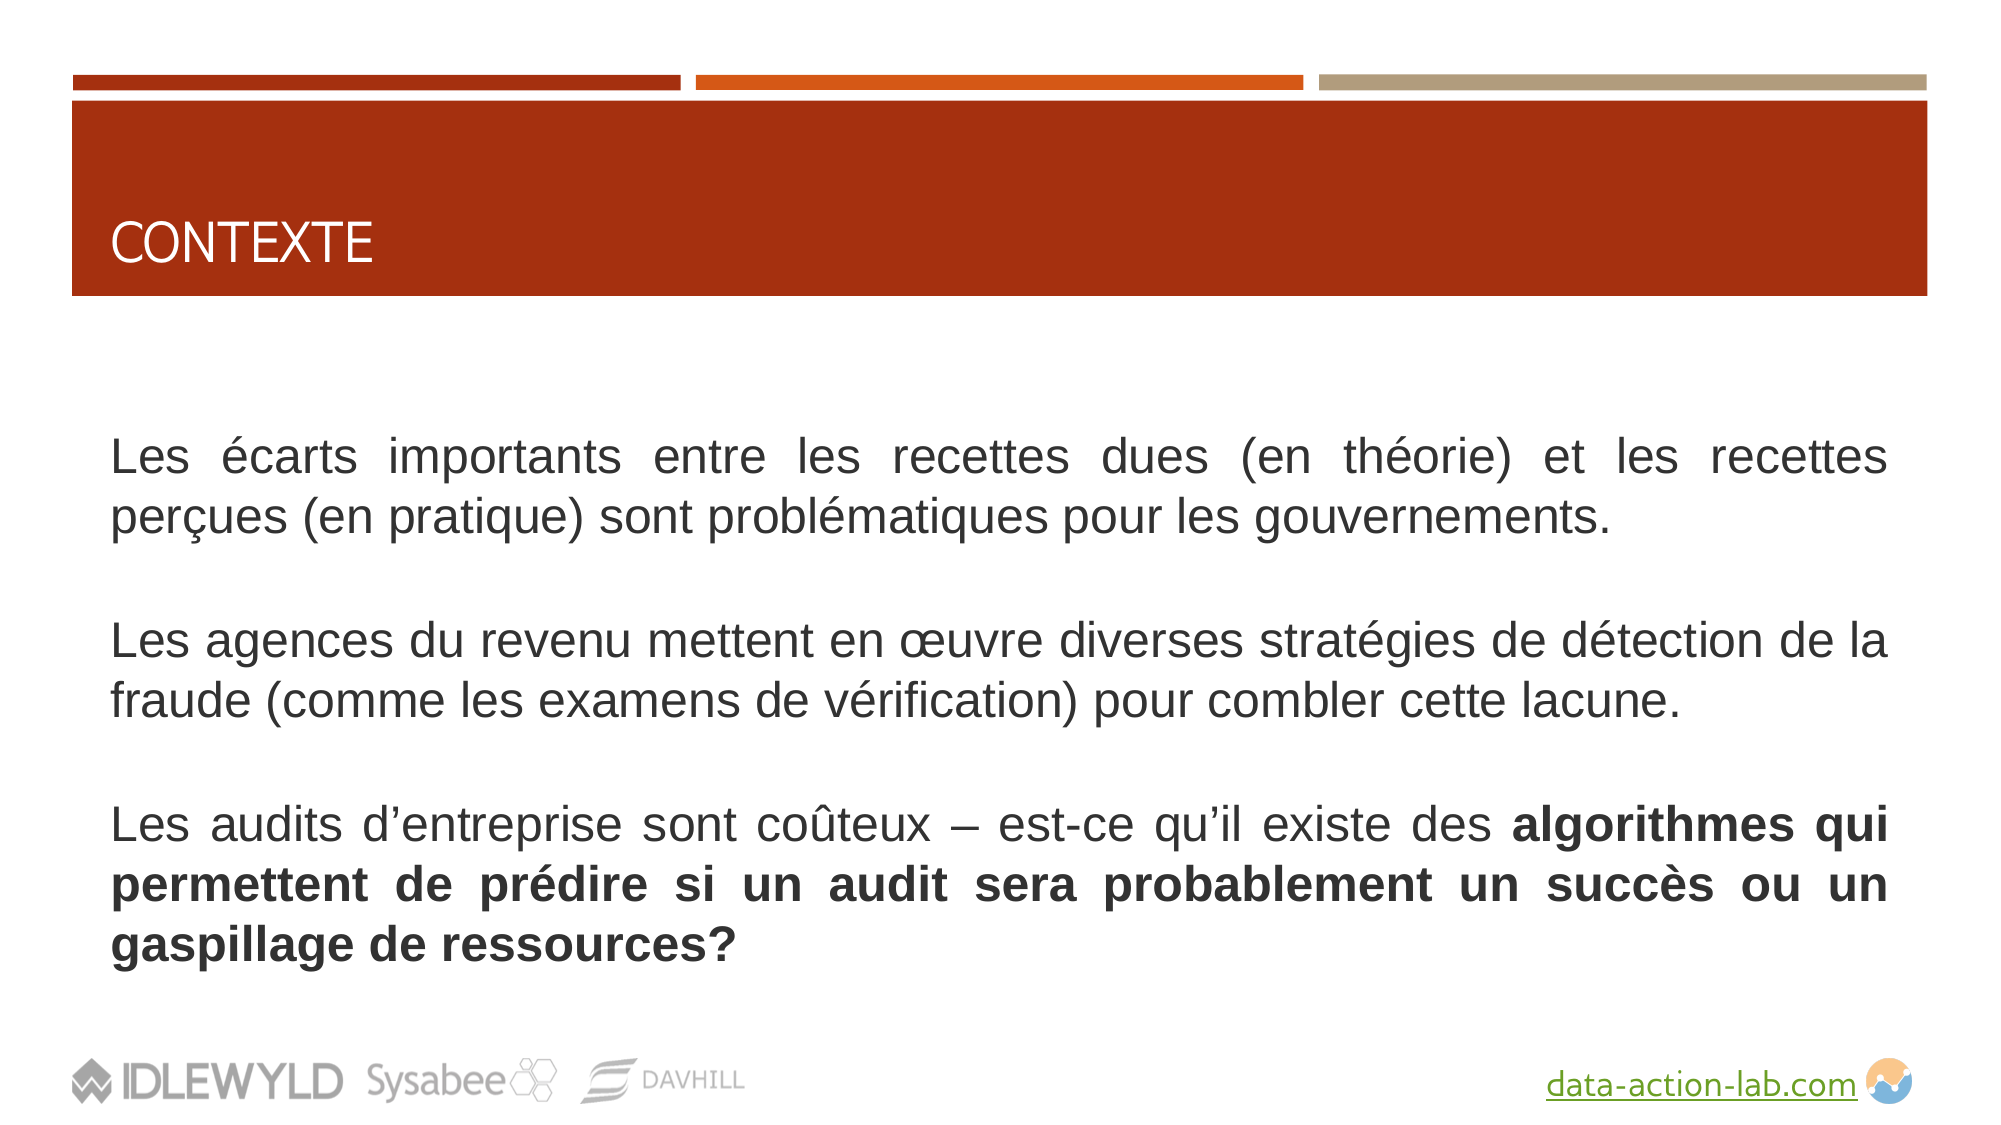

# CONTEXTE
Les écarts importants entre les recettes dues (en théorie) et les recettes perçues (en pratique) sont problématiques pour les gouvernements.

Les agences du revenu mettent en œuvre diverses stratégies de détection de la fraude (comme les examens de vérification) pour combler cette lacune.

Les audits d’entreprise sont coûteux – est-ce qu’il existe des algorithmes qui permettent de prédire si un audit sera probablement un succès ou un gaspillage de ressources?